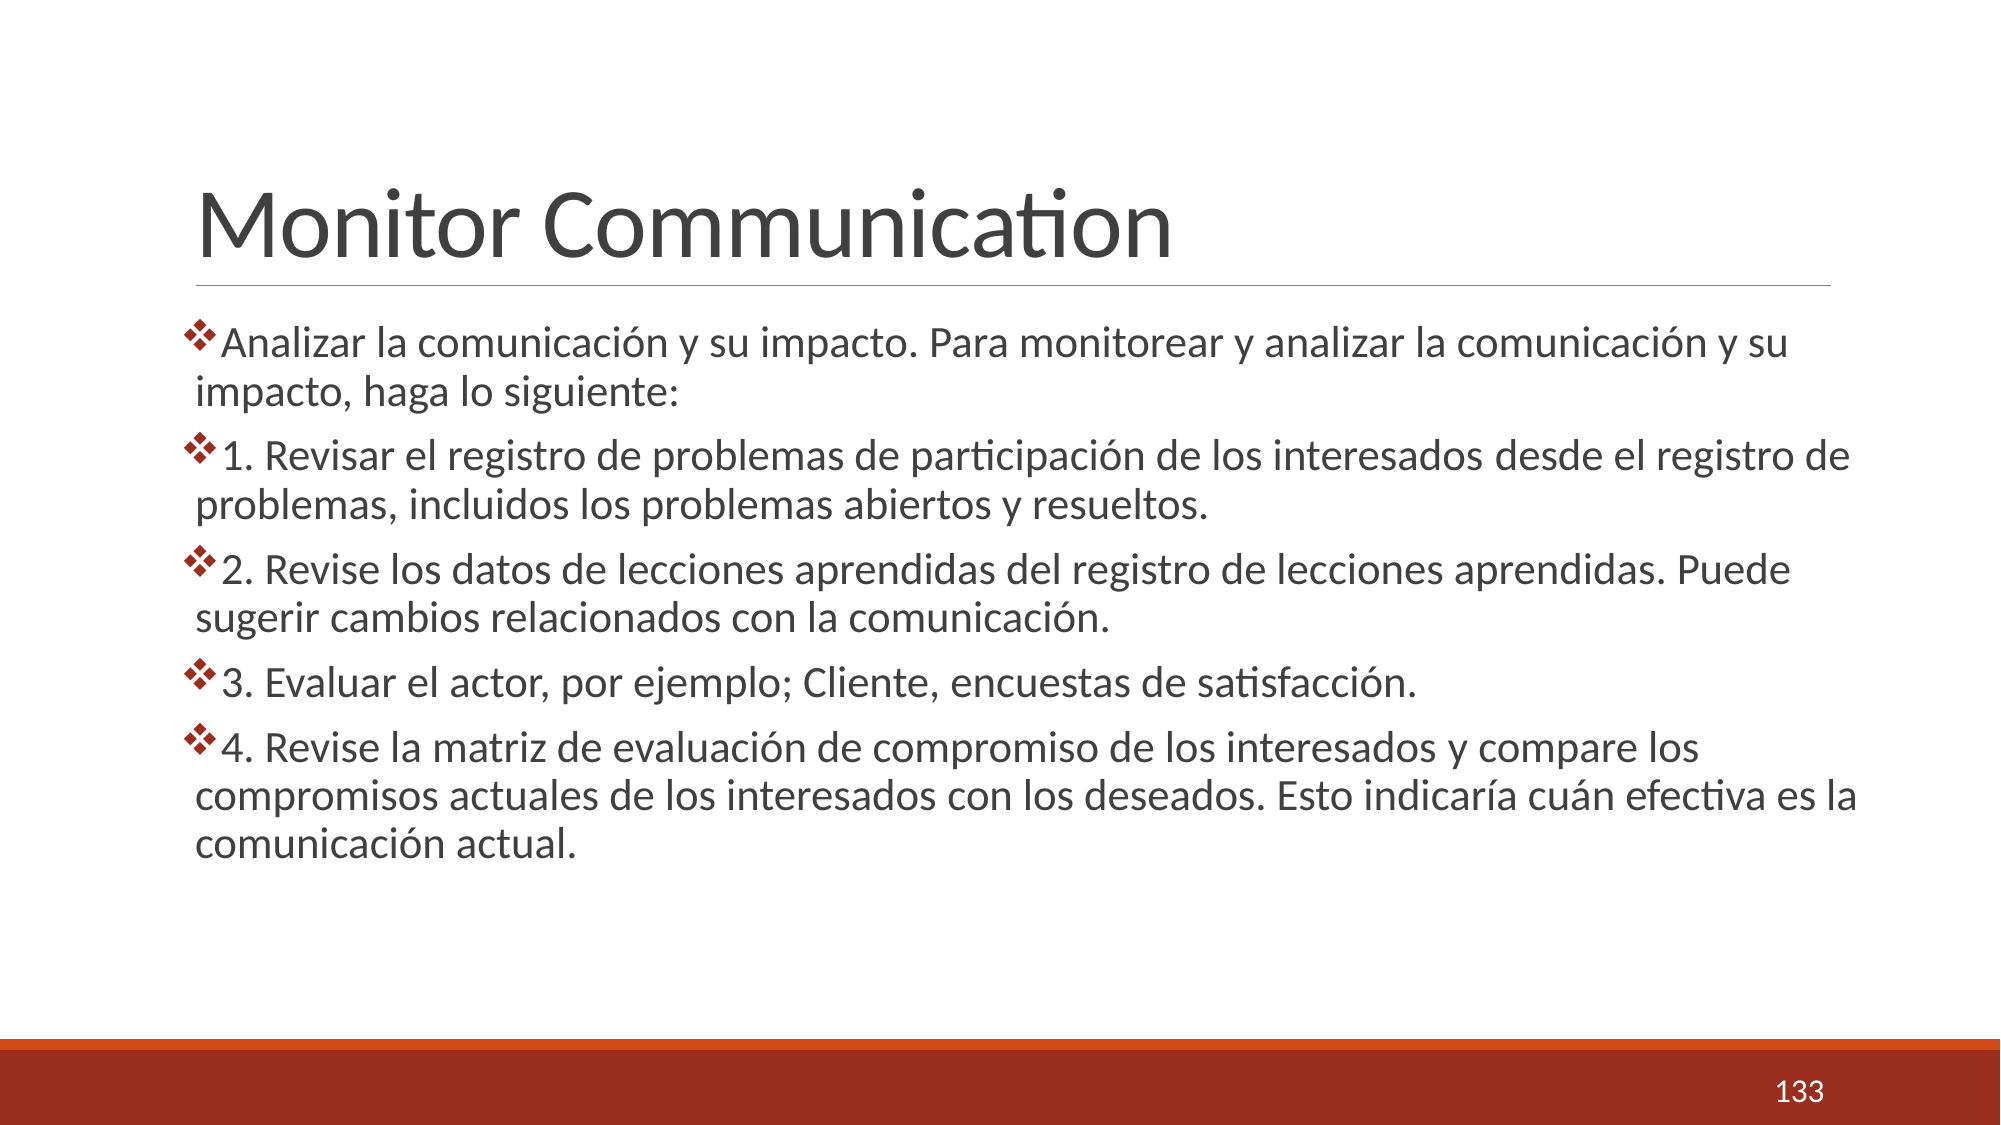

# Monitor Communication
Analizar la comunicación y su impacto. Para monitorear y analizar la comunicación y su impacto, haga lo siguiente:
1. Revisar el registro de problemas de participación de los interesados ​​desde el registro de problemas, incluidos los problemas abiertos y resueltos.
2. Revise los datos de lecciones aprendidas del registro de lecciones aprendidas. Puede sugerir cambios relacionados con la comunicación.
3. Evaluar el actor, por ejemplo; Cliente, encuestas de satisfacción.
4. Revise la matriz de evaluación de compromiso de los interesados ​​y compare los compromisos actuales de los interesados ​​con los deseados. Esto indicaría cuán efectiva es la comunicación actual.
133